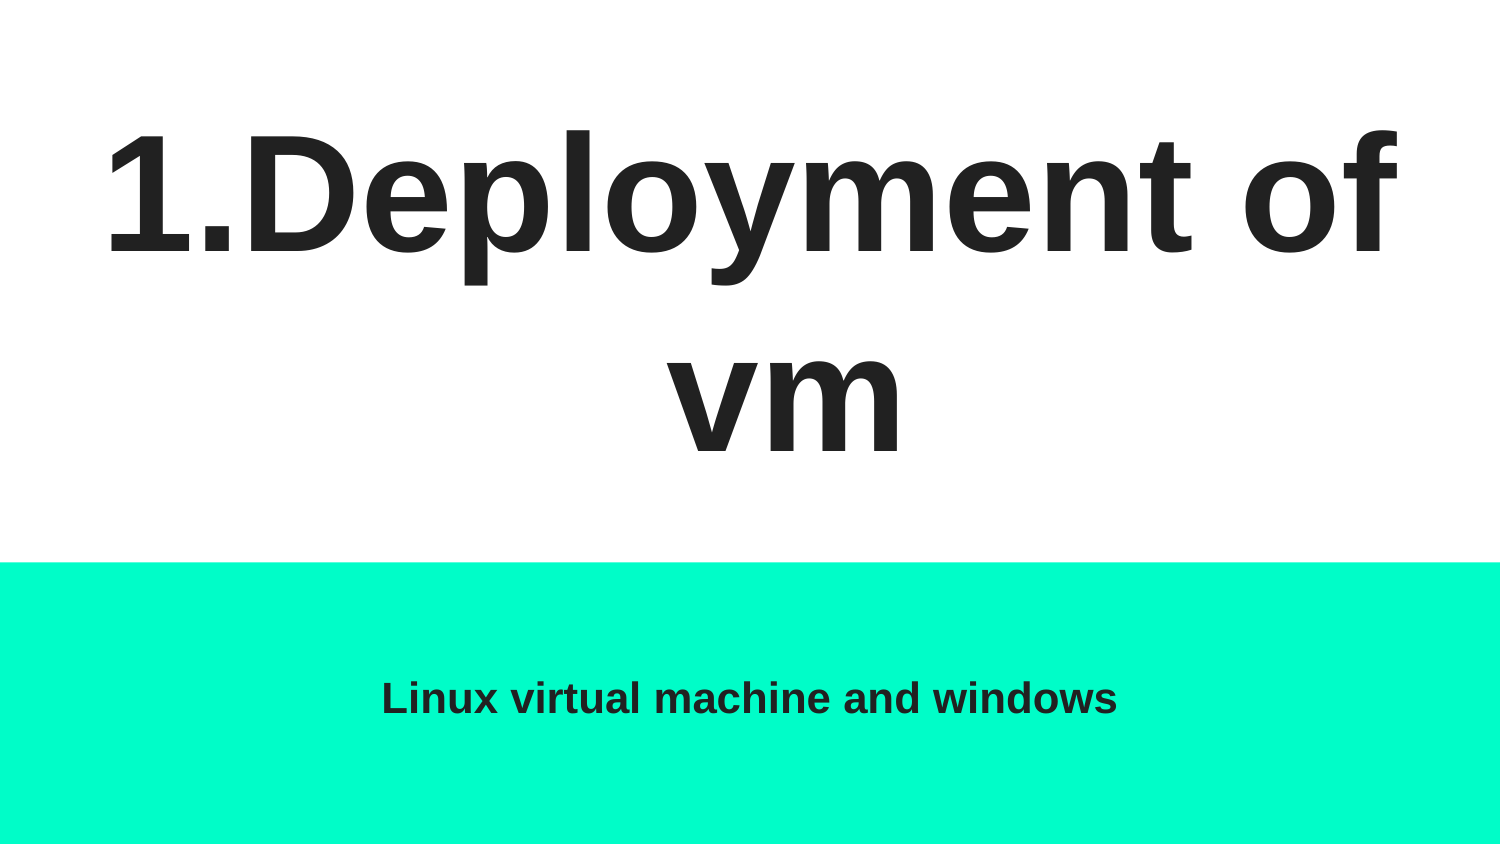

# Deployment of vm
Linux virtual machine and windows